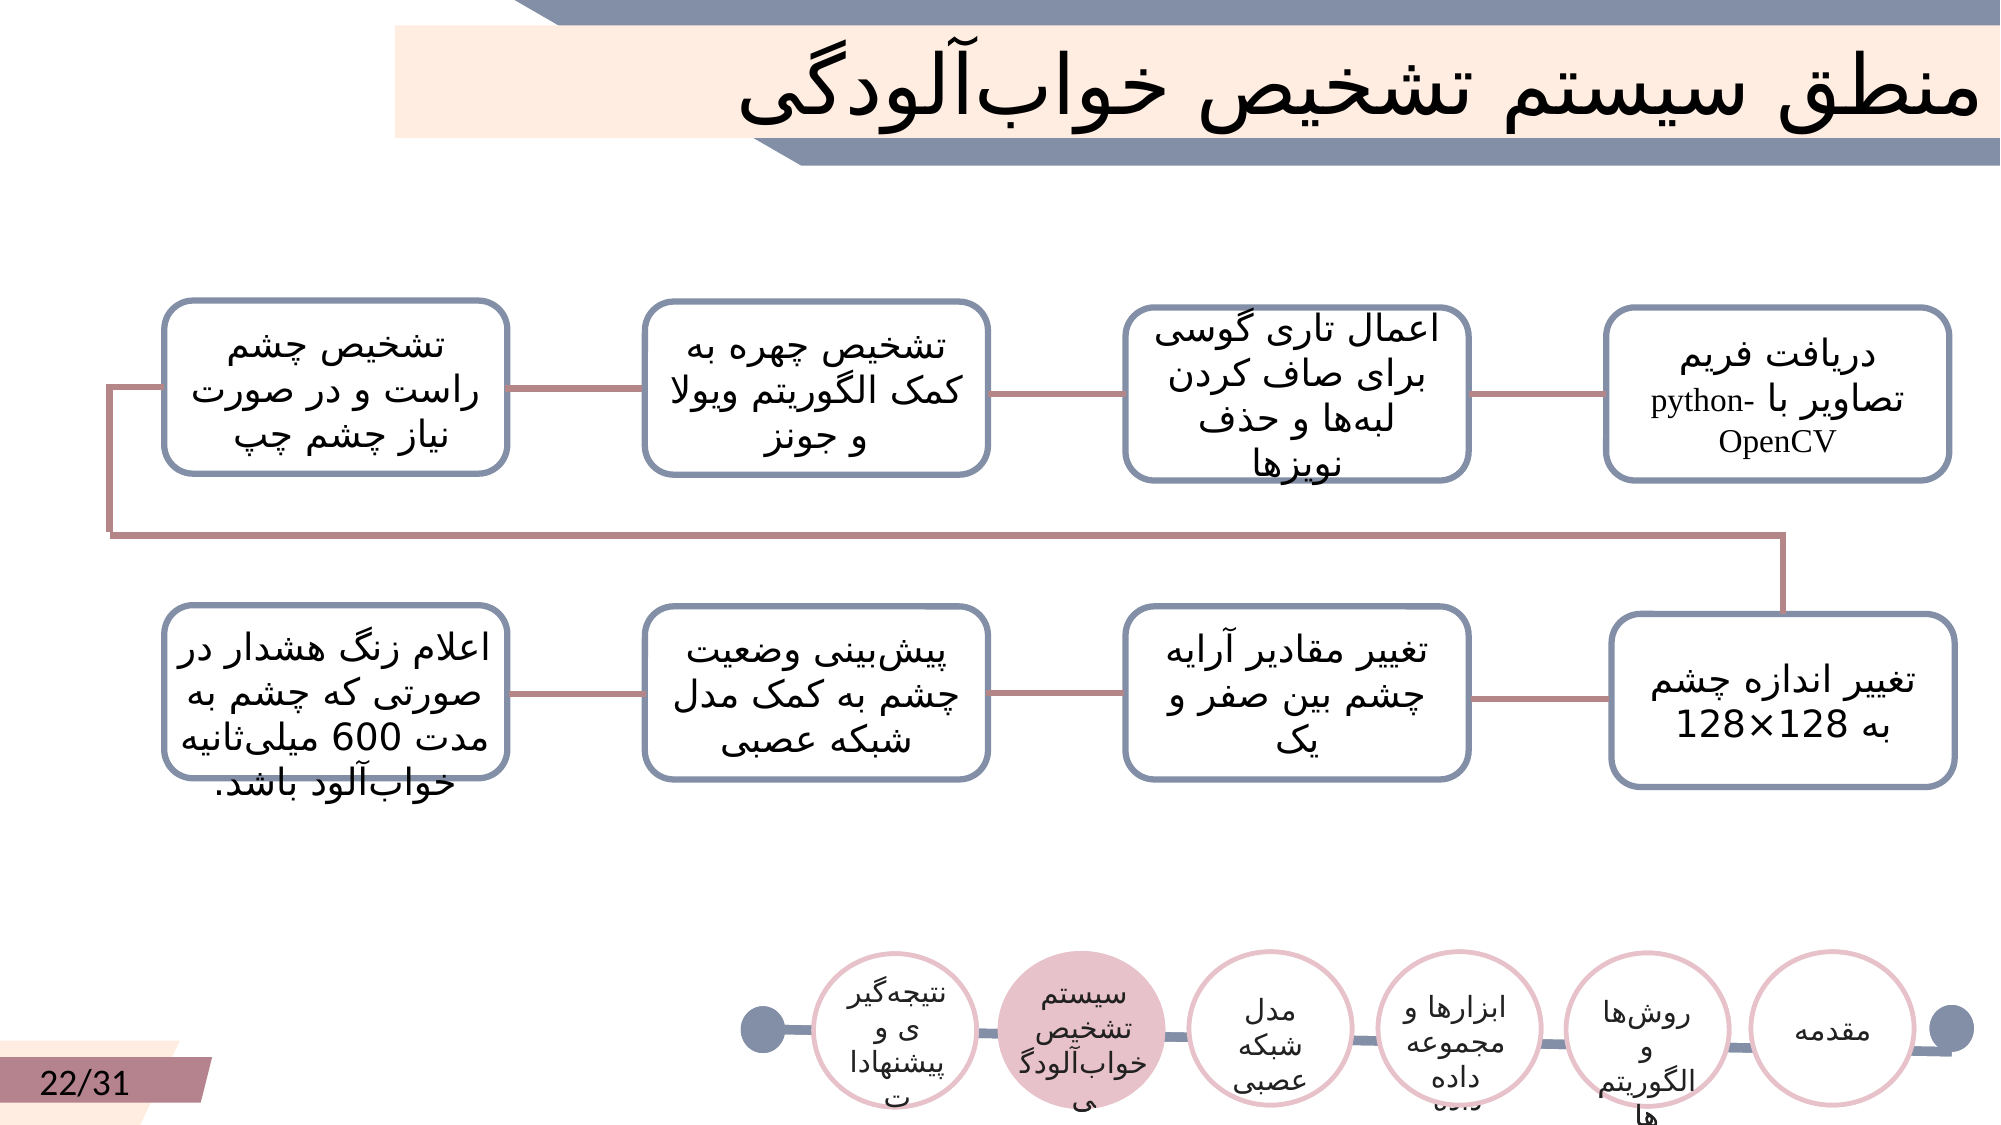

منطق سیستم تشخیص خواب‌آلودگی

تشخیص چشم راست و در صورت نیاز چشم چپ
تشخیص چهره به کمک الگوریتم ویولا و جونز
دریافت فریم تصاویر با python-OpenCV
اعمال تاری گوسی برای صاف کردن لبه‌ها و حذف نویزها

پیش‌بینی وضعیت چشم به کمک مدل شبکه عصبی
تغییر مقادیر آرایه چشم بین صفر و یک
تغییر اندازه چشم به 128×128
اعلام زنگ هشدار در صورتی که چشم به مدت 600 میلی‌ثانیه خواب‌آلود باشد.

مقدمه
مقدمه

نتیجه‌گیری و پیشنهادات
نتیجه‌گیری و پیشنهادات
سیستم تشخیص خواب‌آلودگی
سیستم تشخیص خواب‌آلودگی
ابزارها و مجموعه داده
ابزارها و مجموعه داده
مدل شبکه عصبی
مدل شبکه عصبی
روش‌ها و الگوریتم‌ها
روش‌ها و الگوریتم‌ها

22/31